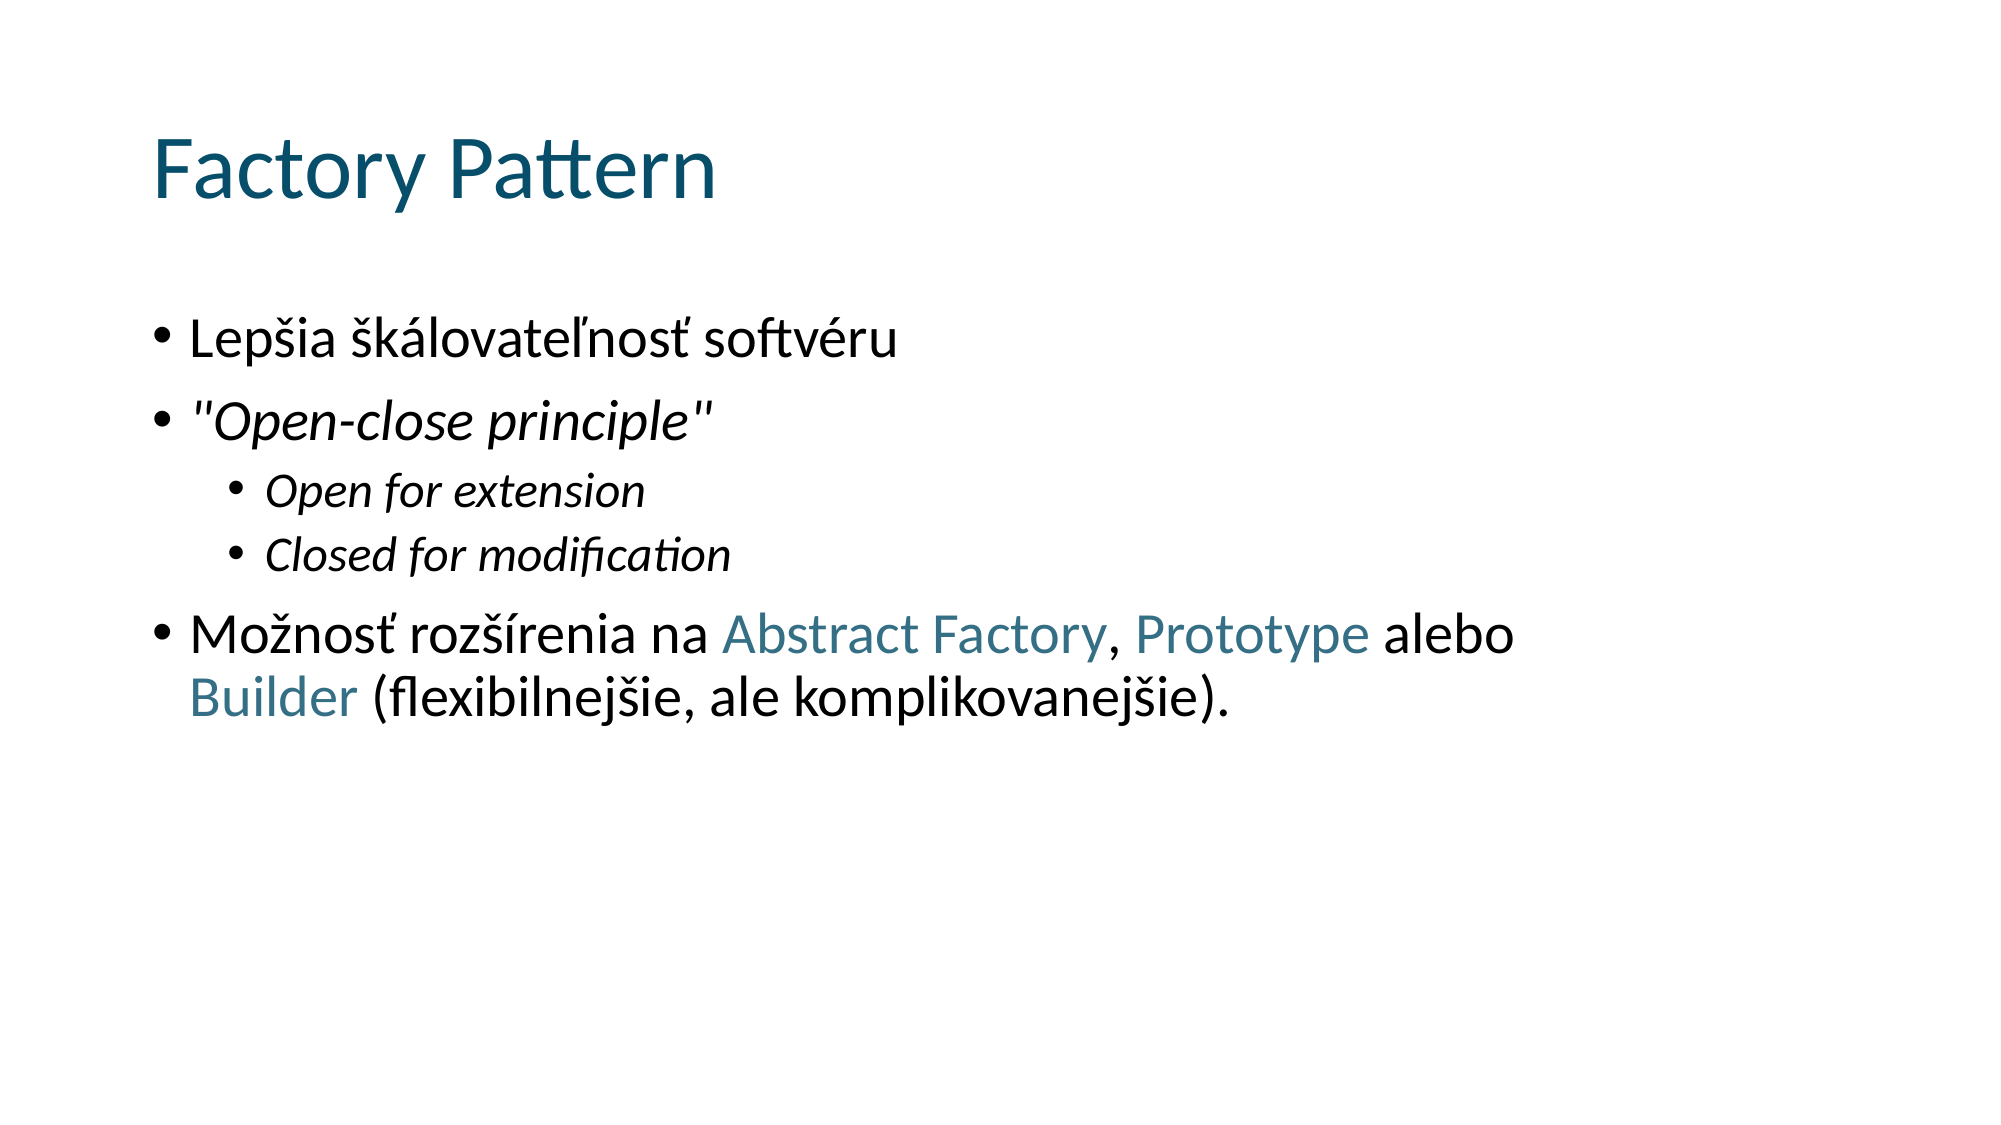

# Factory Pattern
Lepšia škálovateľnosť softvéru
"Open-close principle"
Open for extension
Closed for modification
Možnosť rozšírenia na Abstract Factory, Prototype alebo Builder (flexibilnejšie, ale komplikovanejšie).